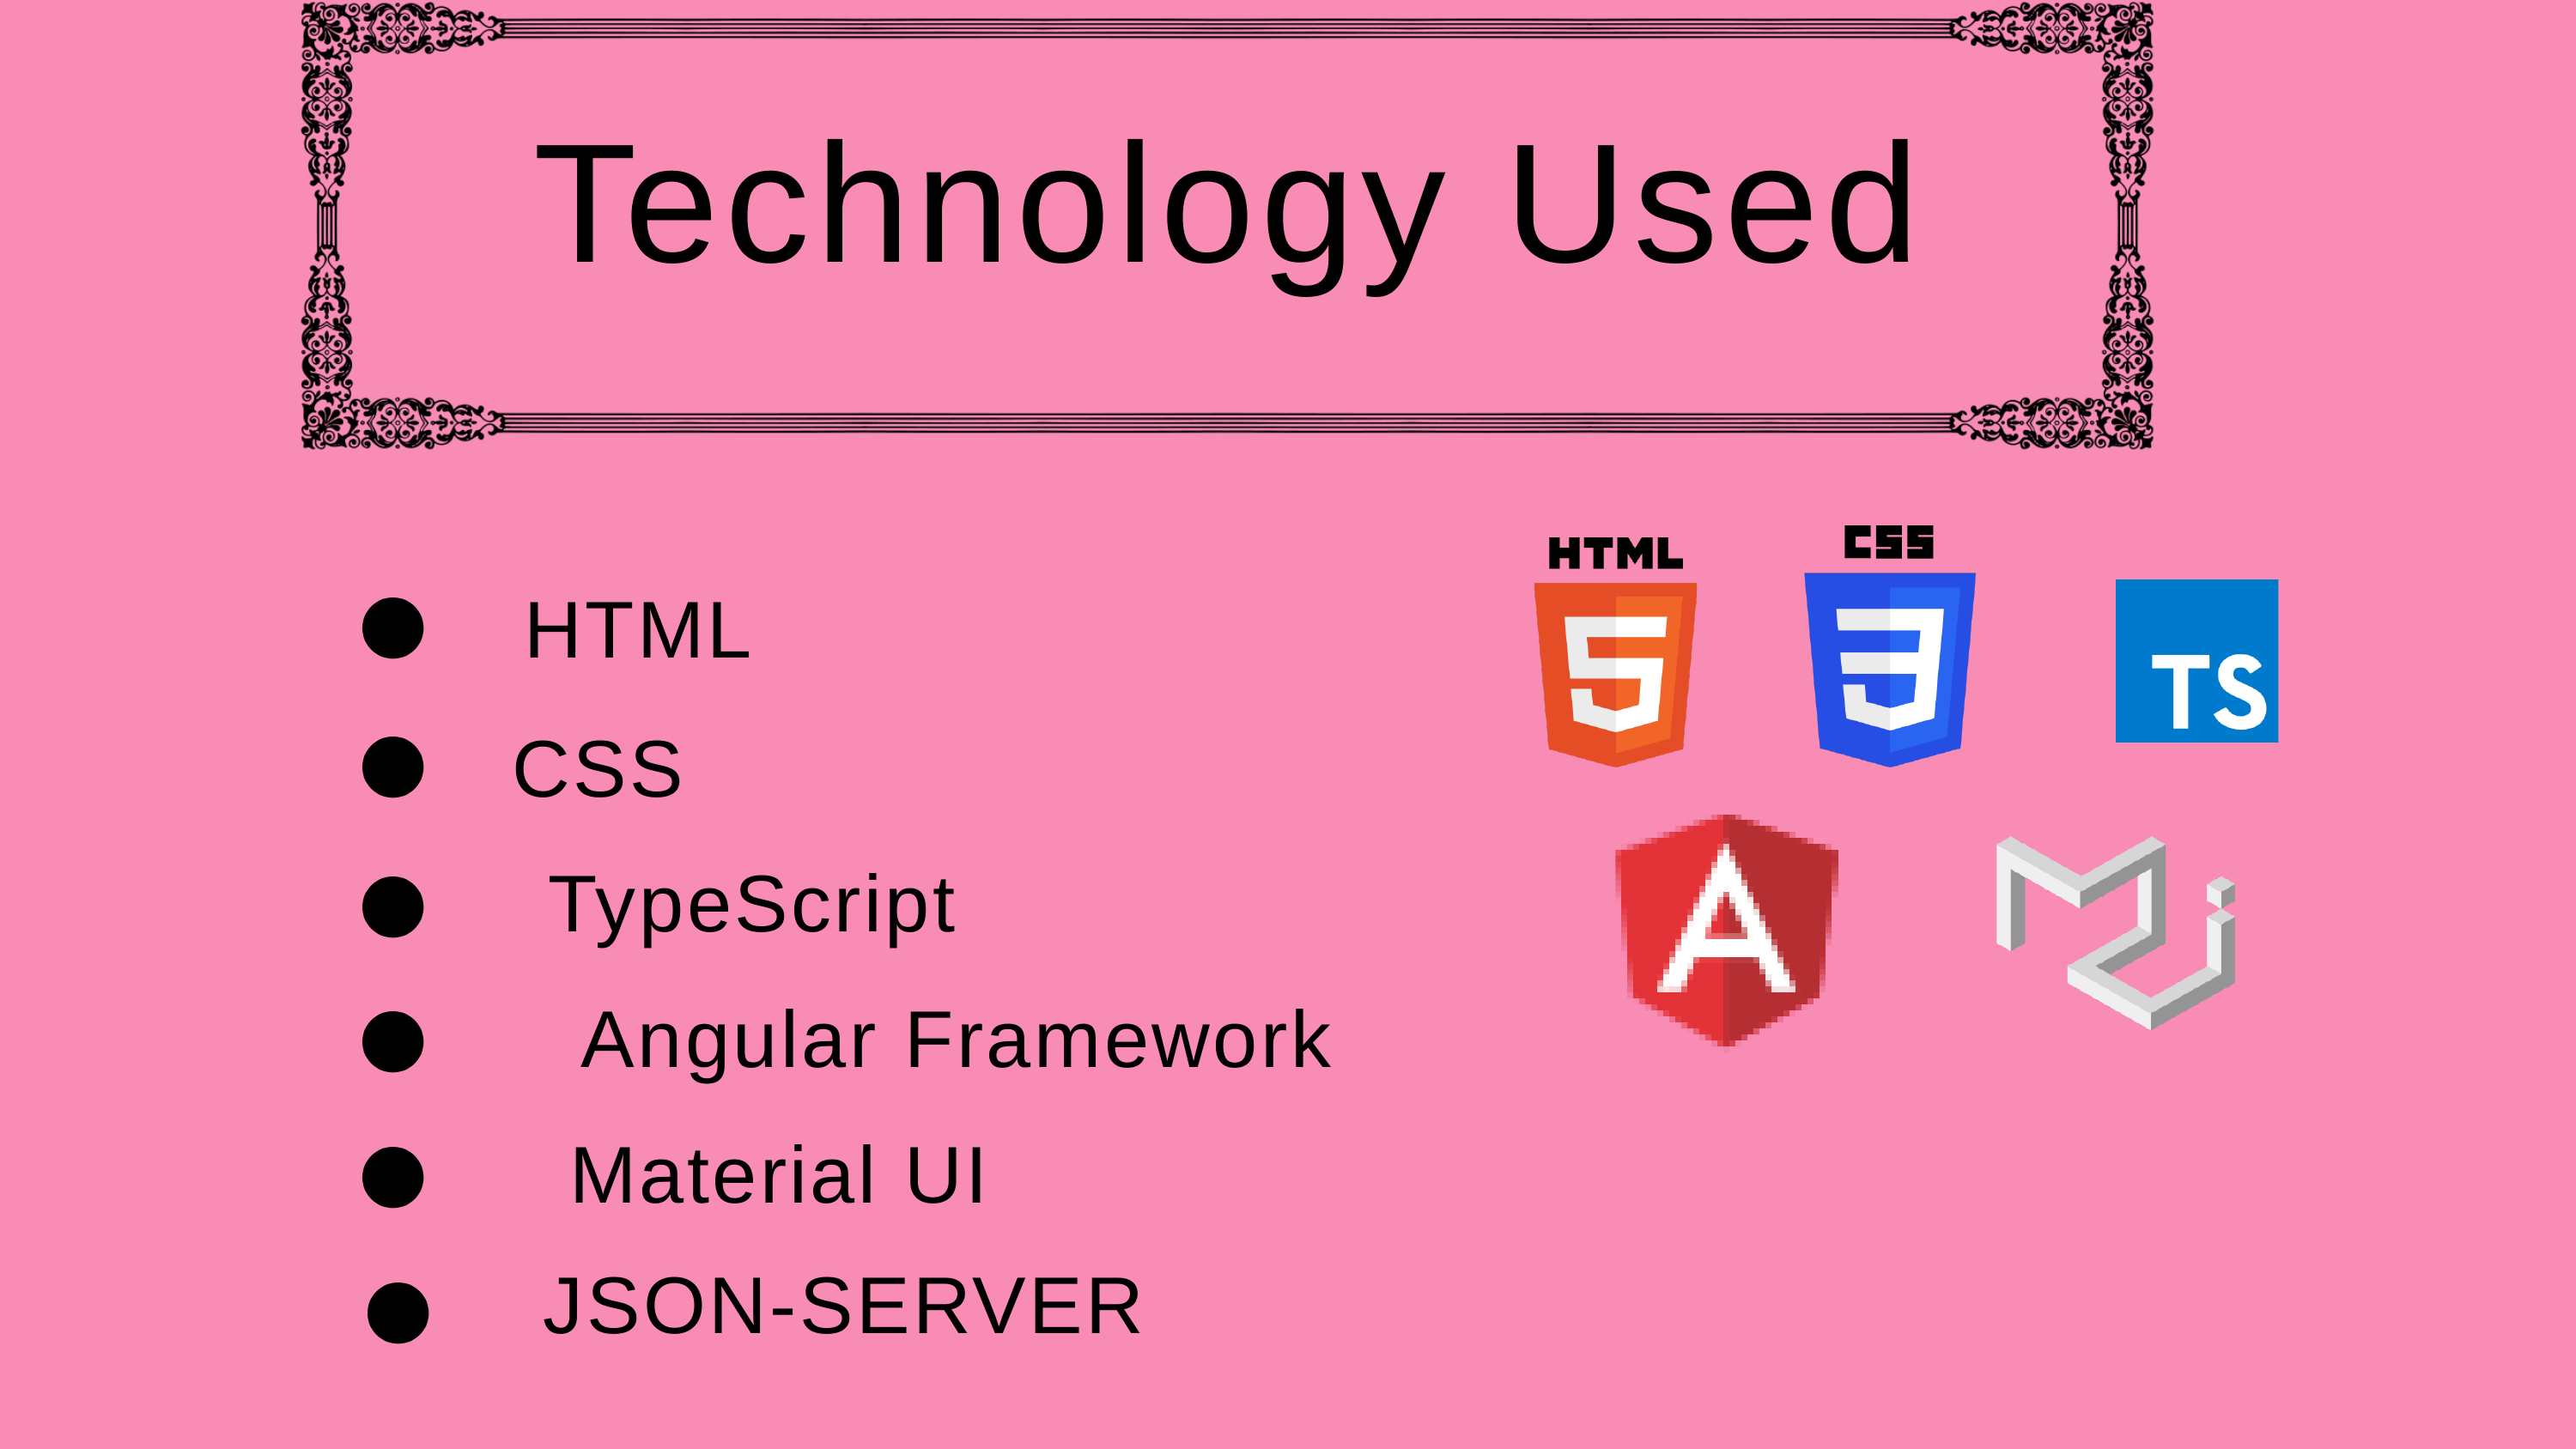

Technology Used

HTML

CSS

TypeScript

Angular Framework

Material UI

JSON-SERVER